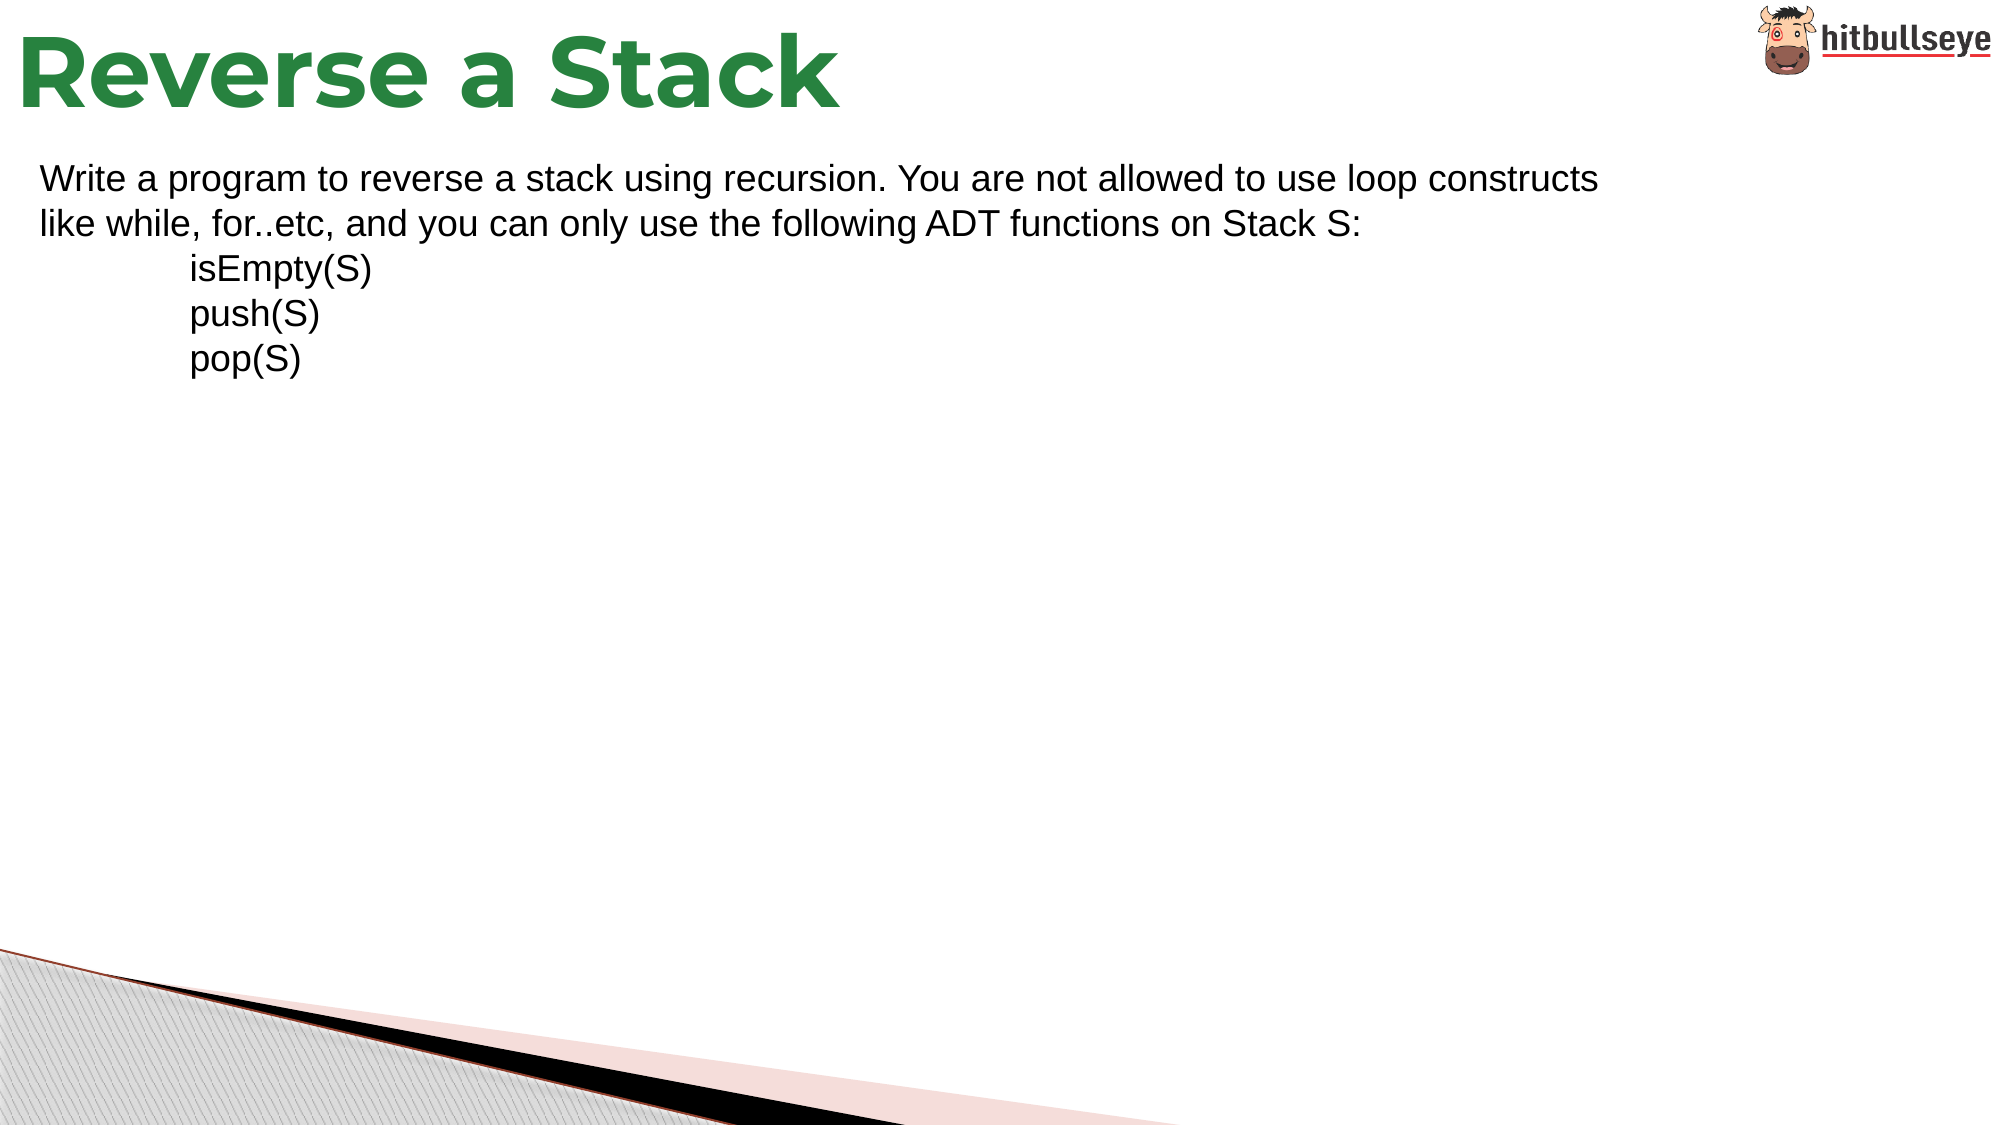

# Reverse a Stack
Write a program to reverse a stack using recursion. You are not allowed to use loop constructs like while, for..etc, and you can only use the following ADT functions on Stack S: 
	isEmpty(S) 
	push(S) 
	pop(S)